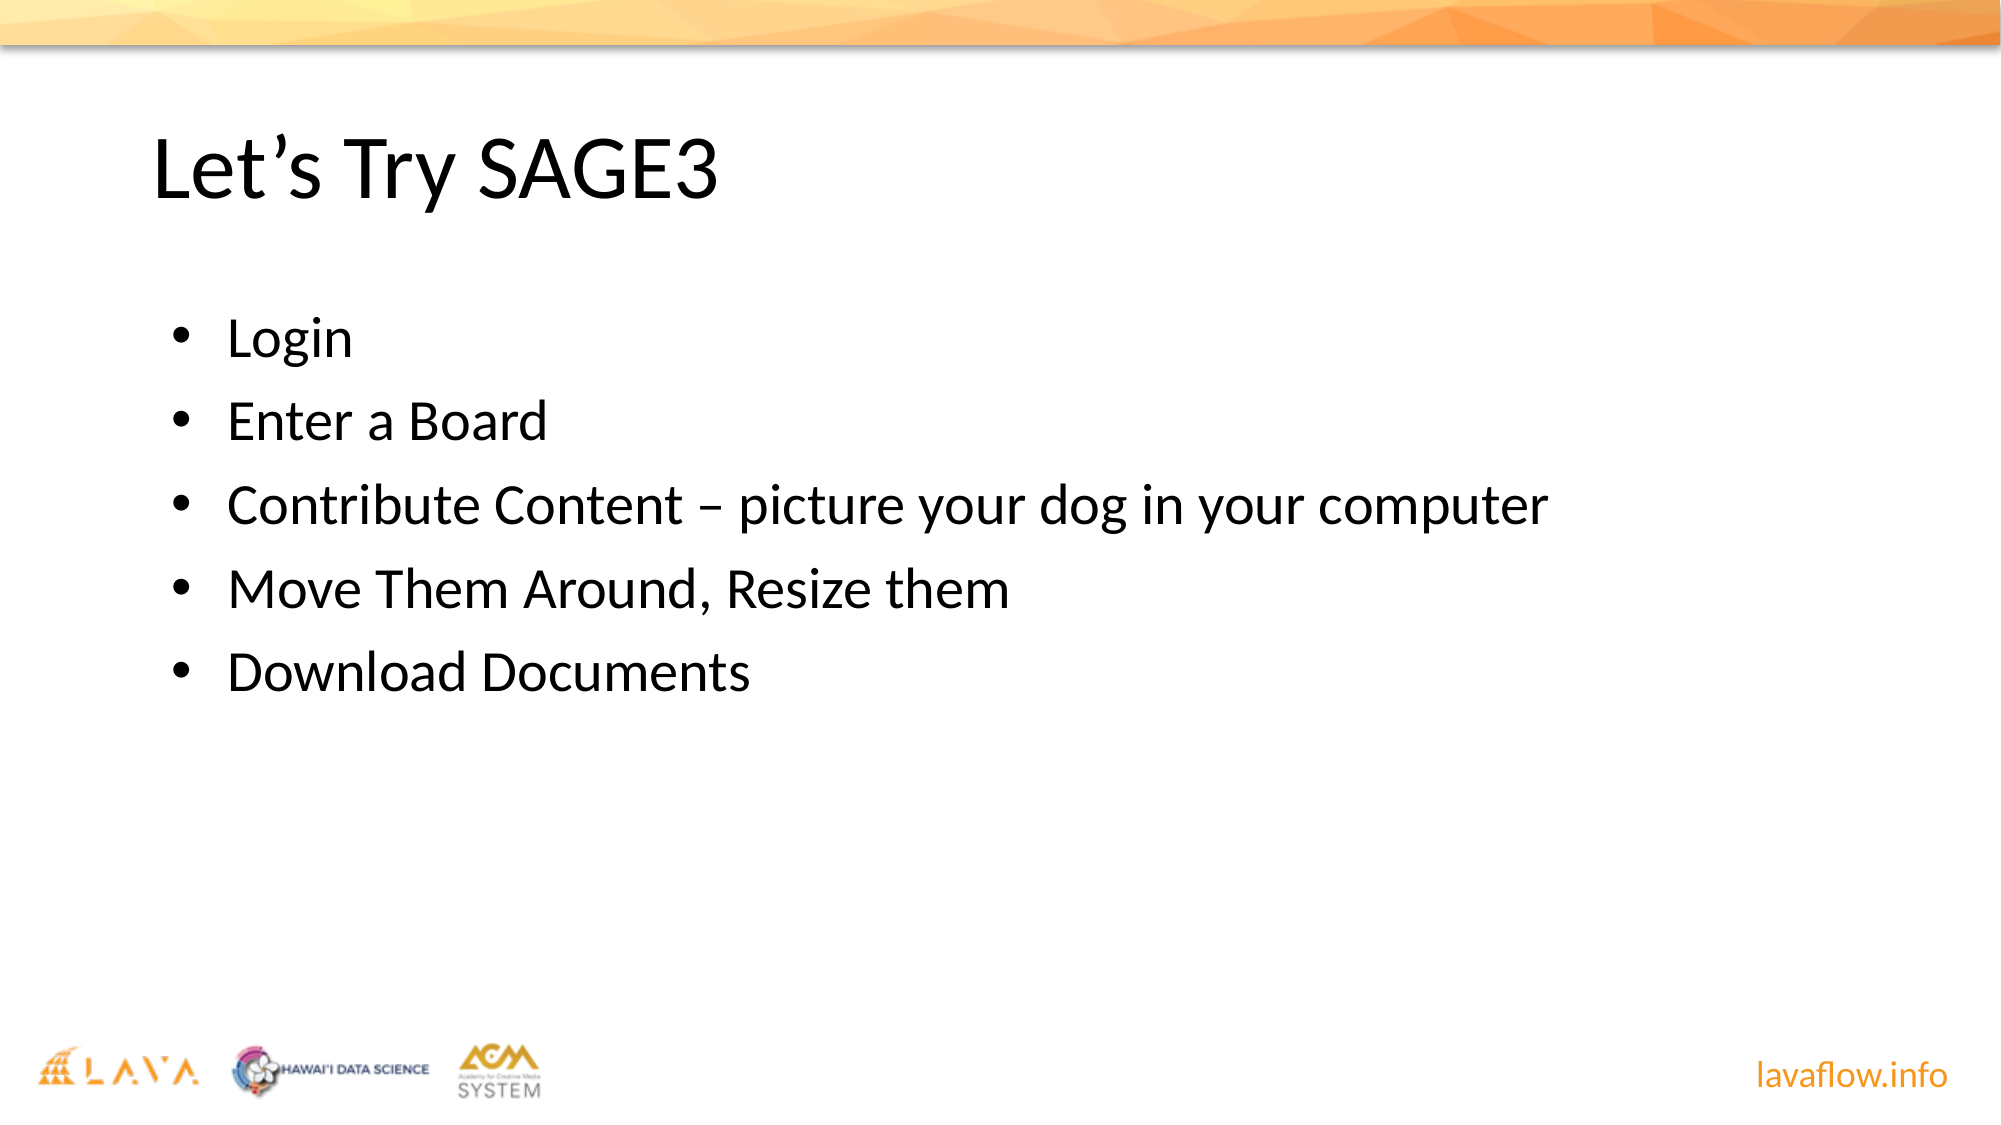

# Let’s Try SAGE3
Login
Enter a Board
Contribute Content – picture your dog in your computer
Move Them Around, Resize them
Download Documents